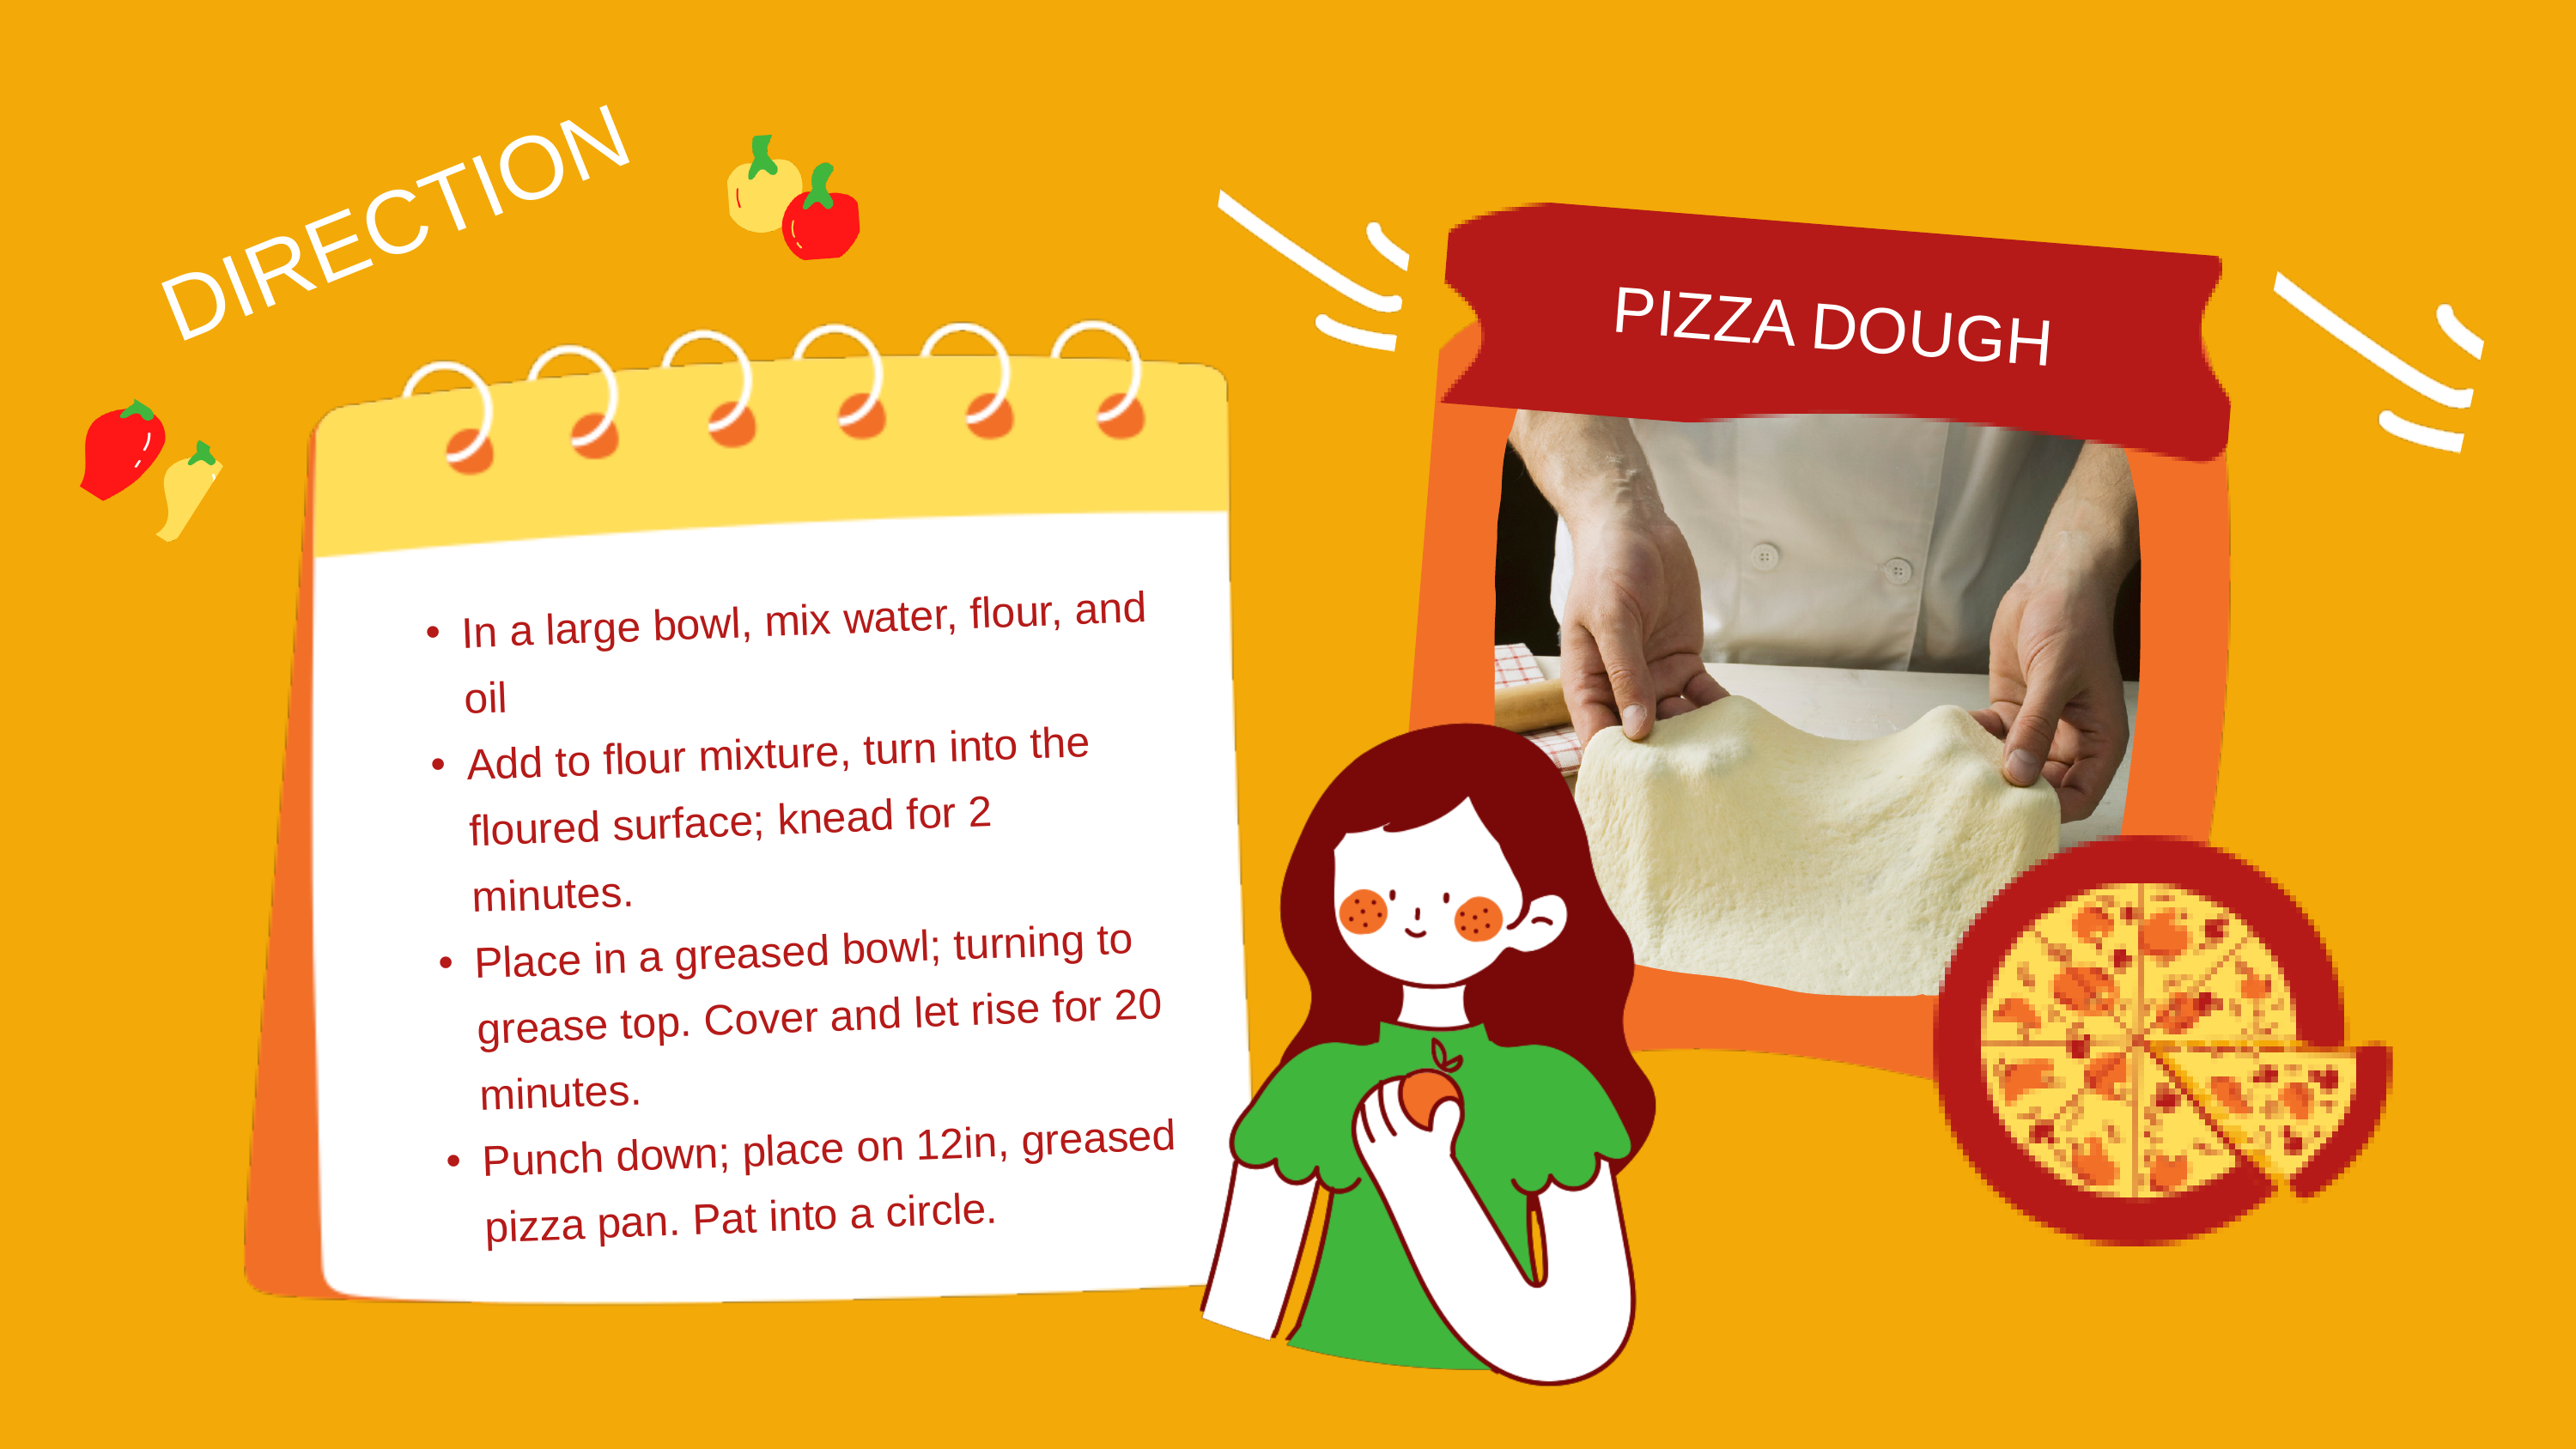

DIRECTION

PIZZA DOUGH

In a large bowl, mix water, flour, and oil
Add to flour mixture, turn into the floured surface; knead for 2 minutes.
Place in a greased bowl; turning to grease top. Cover and let rise for 20 minutes.
Punch down; place on 12in, greased pizza pan. Pat into a circle.